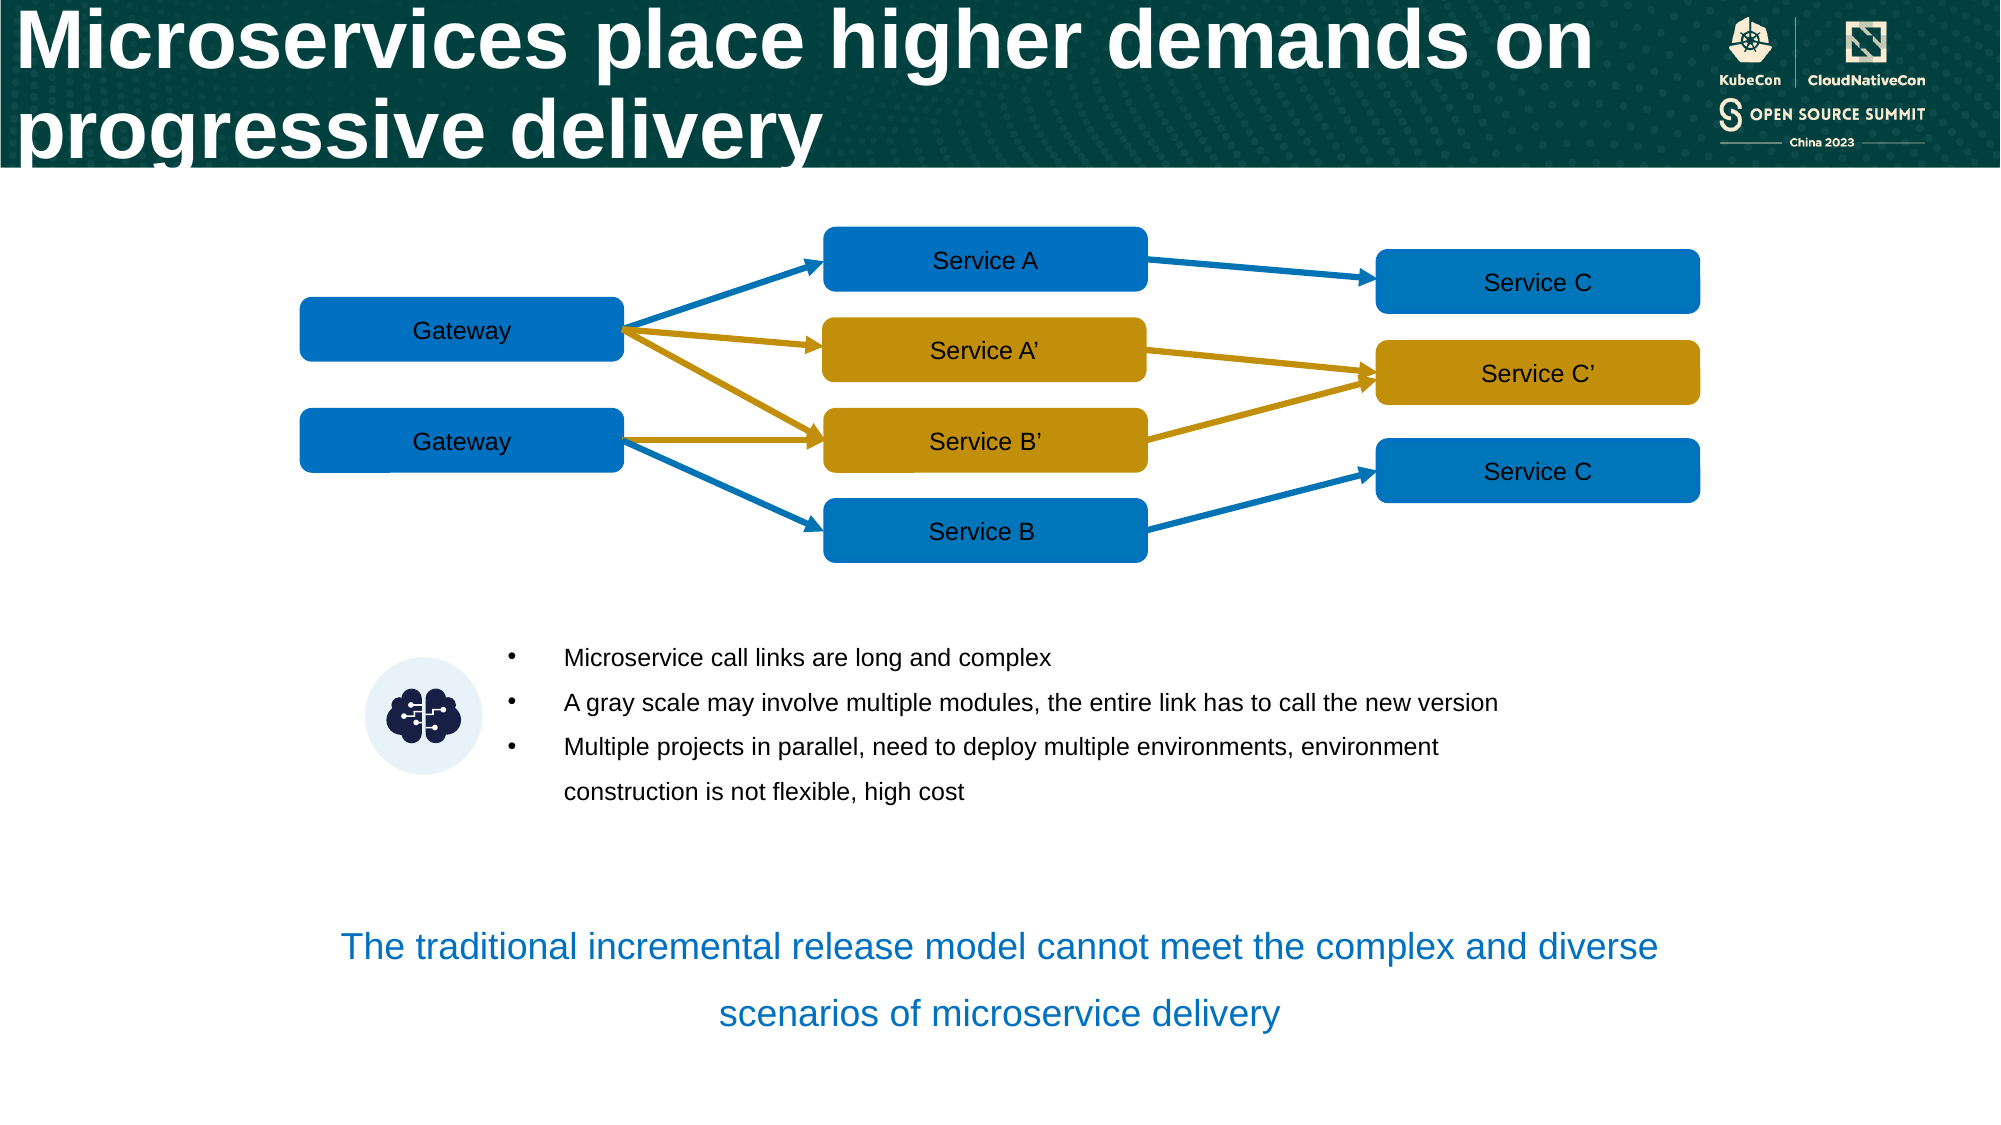

Microservices place higher demands on
progressive delivery
Service A
Service C
Gateway
Service A’
Service C’
Gateway
Service B’
Service C
Service B
Microservice call links are long and complex
A gray scale may involve multiple modules, the entire link has to call the new version
Multiple projects in parallel, need to deploy multiple environments, environment construction is not flexible, high cost

The traditional incremental release model cannot meet the complex and diverse scenarios of microservice delivery